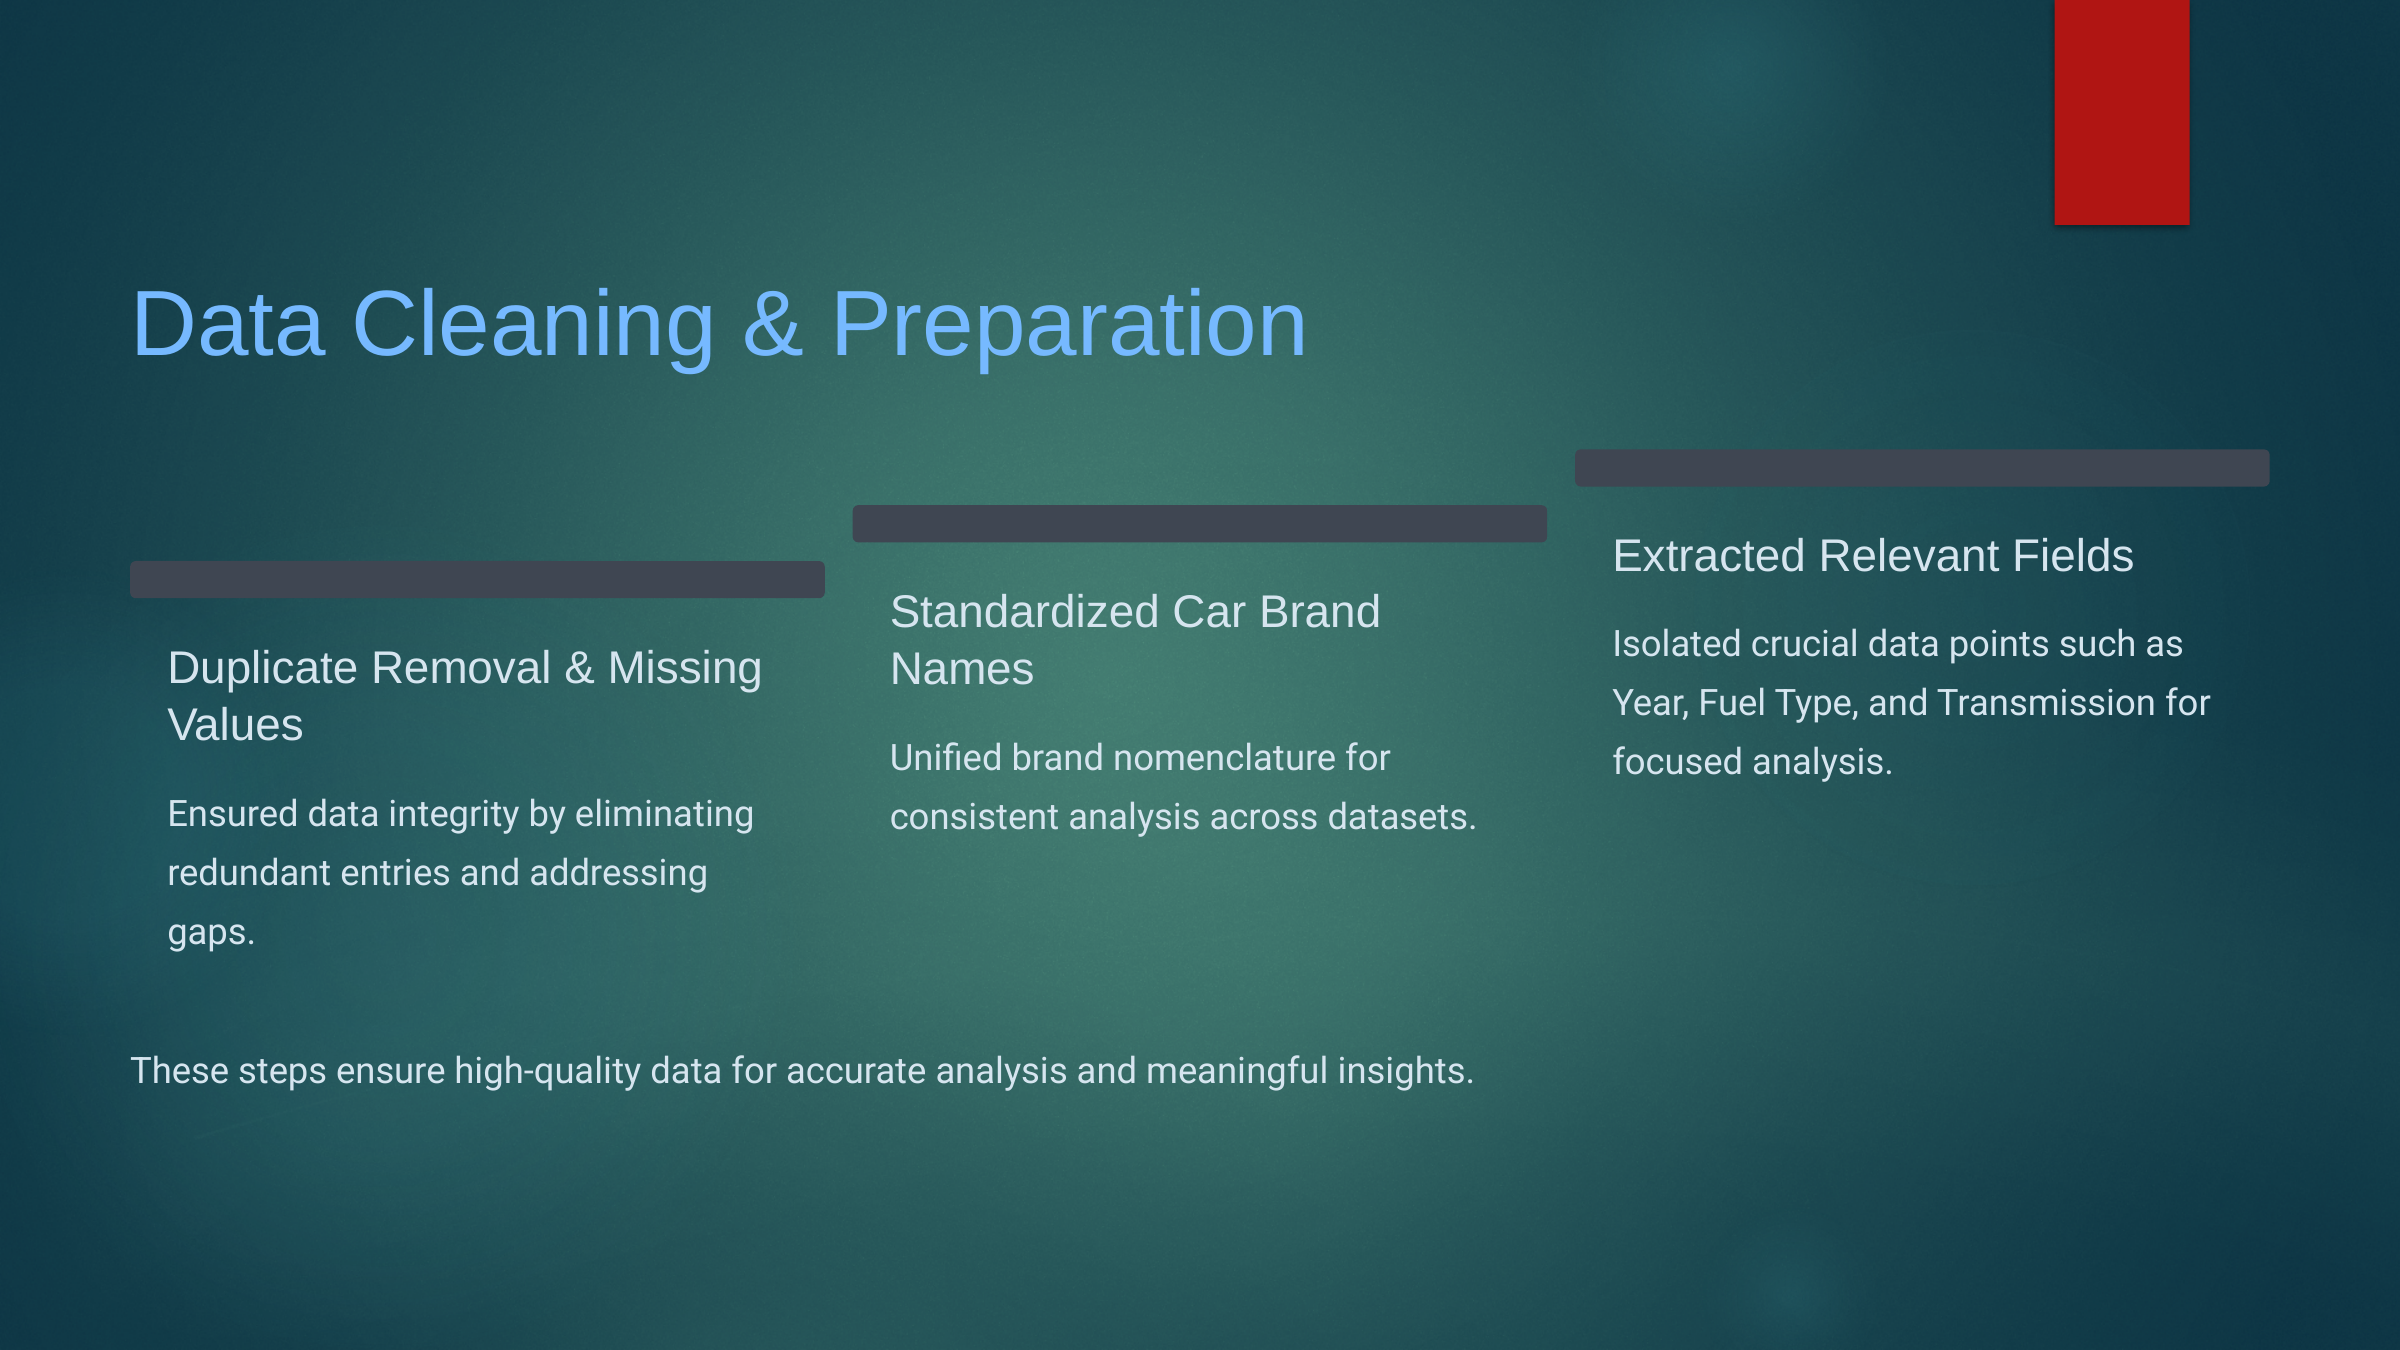

Data Cleaning & Preparation

Extracted Relevant Fields

Standardized Car Brand Names
Isolated crucial data points such as Year, Fuel Type, and Transmission for focused analysis.
Duplicate Removal & Missing Values
Unified brand nomenclature for consistent analysis across datasets.
Ensured data integrity by eliminating redundant entries and addressing gaps.
These steps ensure high-quality data for accurate analysis and meaningful insights.